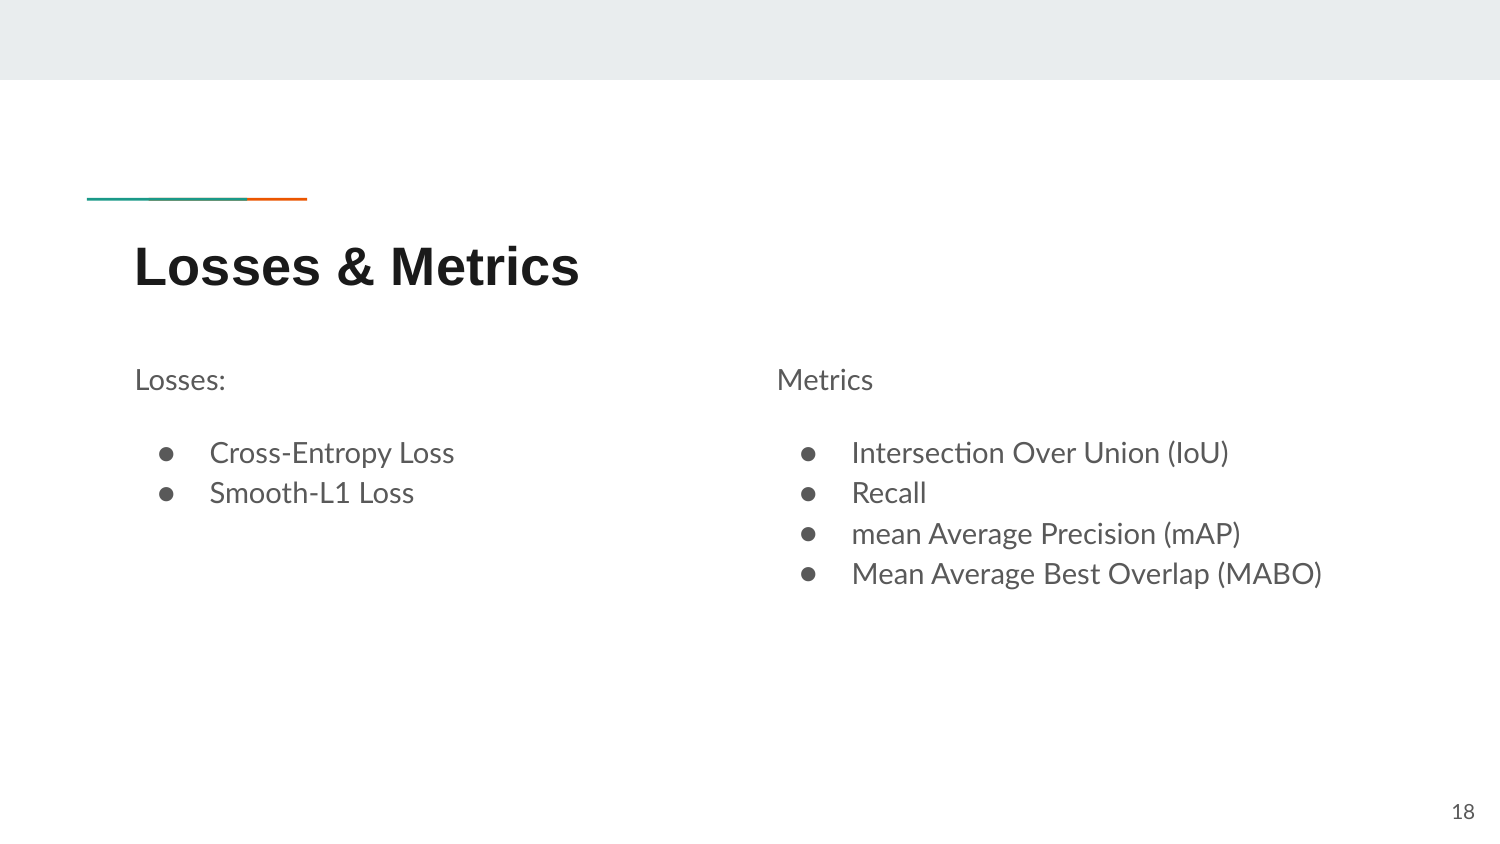

# Losses & Metrics
Losses:
Cross-Entropy Loss
Smooth-L1 Loss
Metrics
Intersection Over Union (IoU)
Recall
mean Average Precision (mAP)
Mean Average Best Overlap (MABO)
18